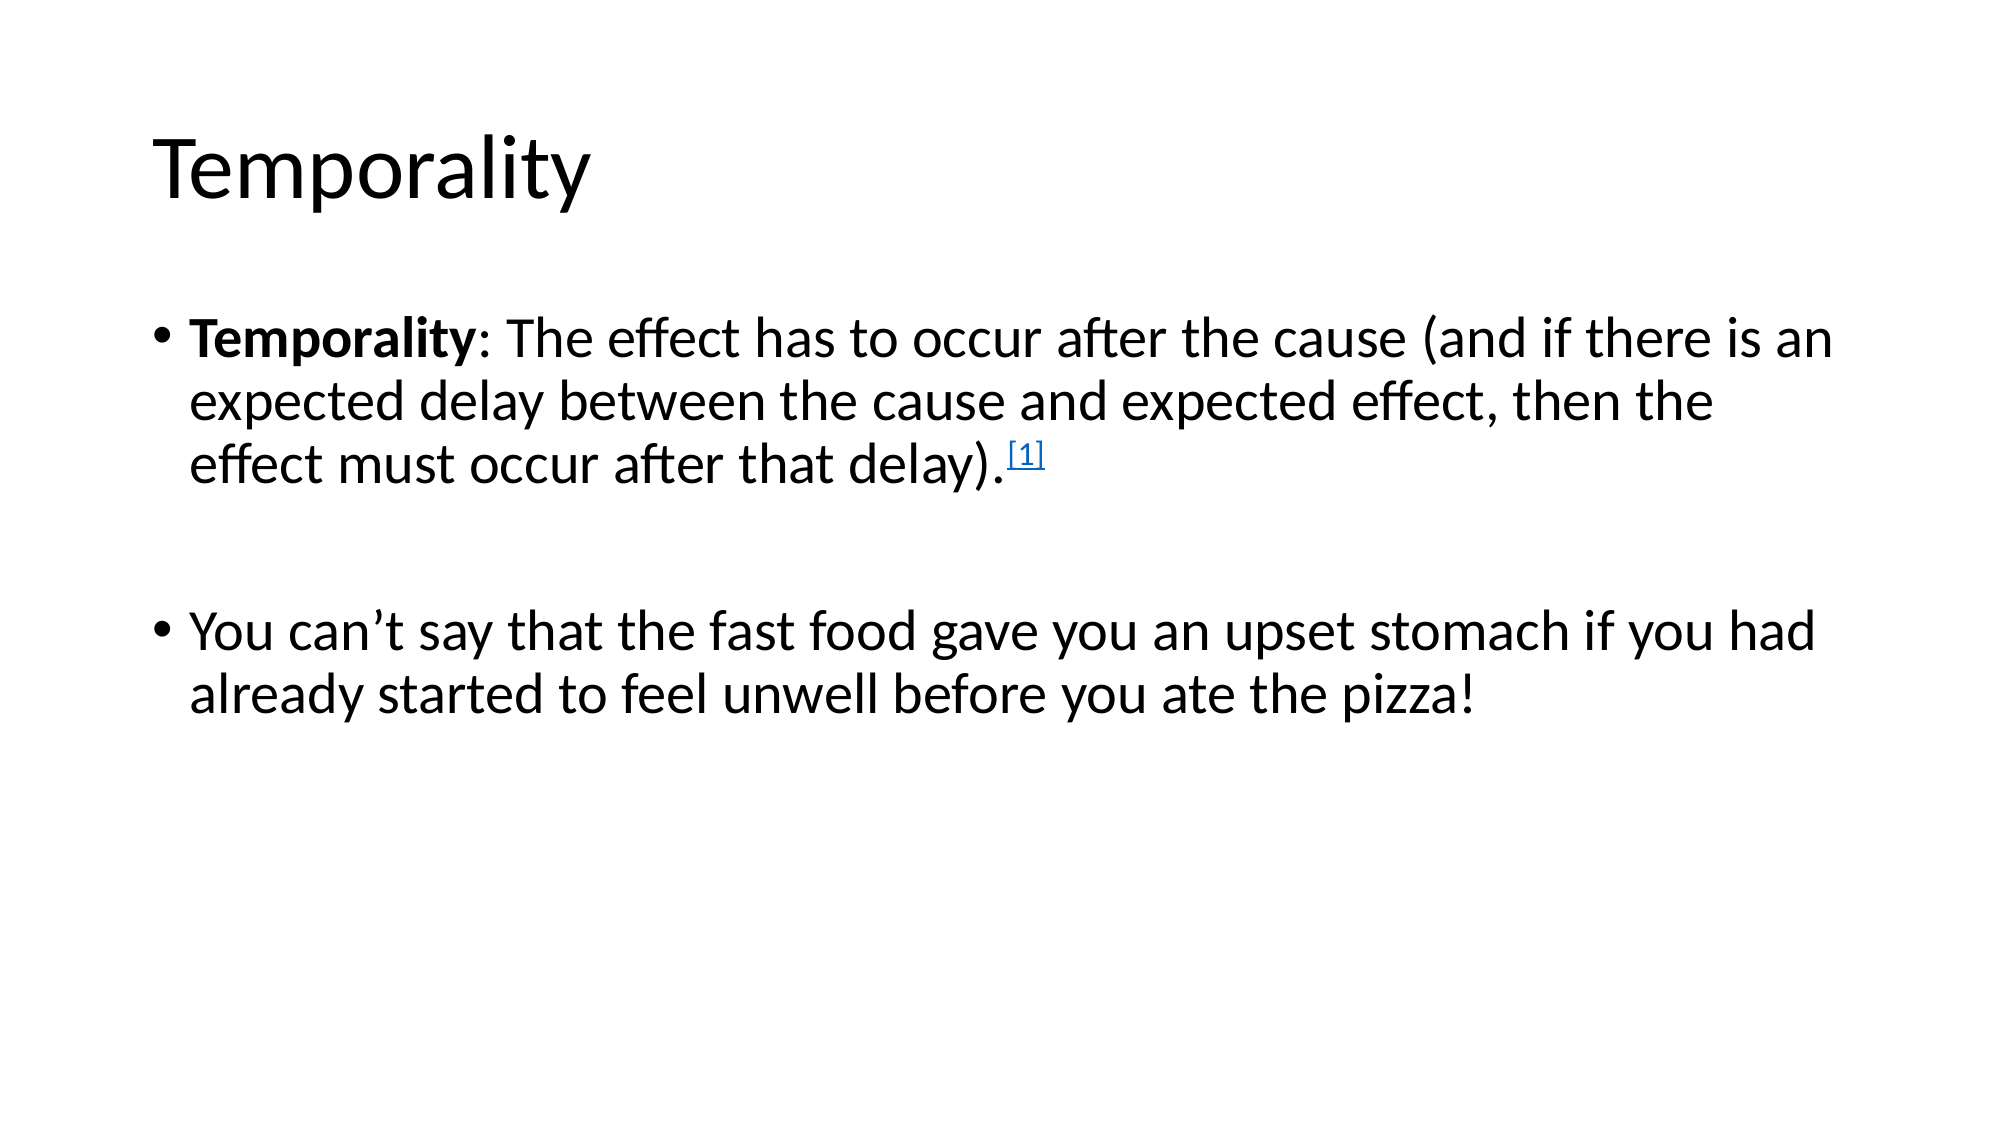

# Temporality
Temporality: The effect has to occur after the cause (and if there is an expected delay between the cause and expected effect, then the effect must occur after that delay).[1]

You can’t say that the fast food gave you an upset stomach if you had already started to feel unwell before you ate the pizza!